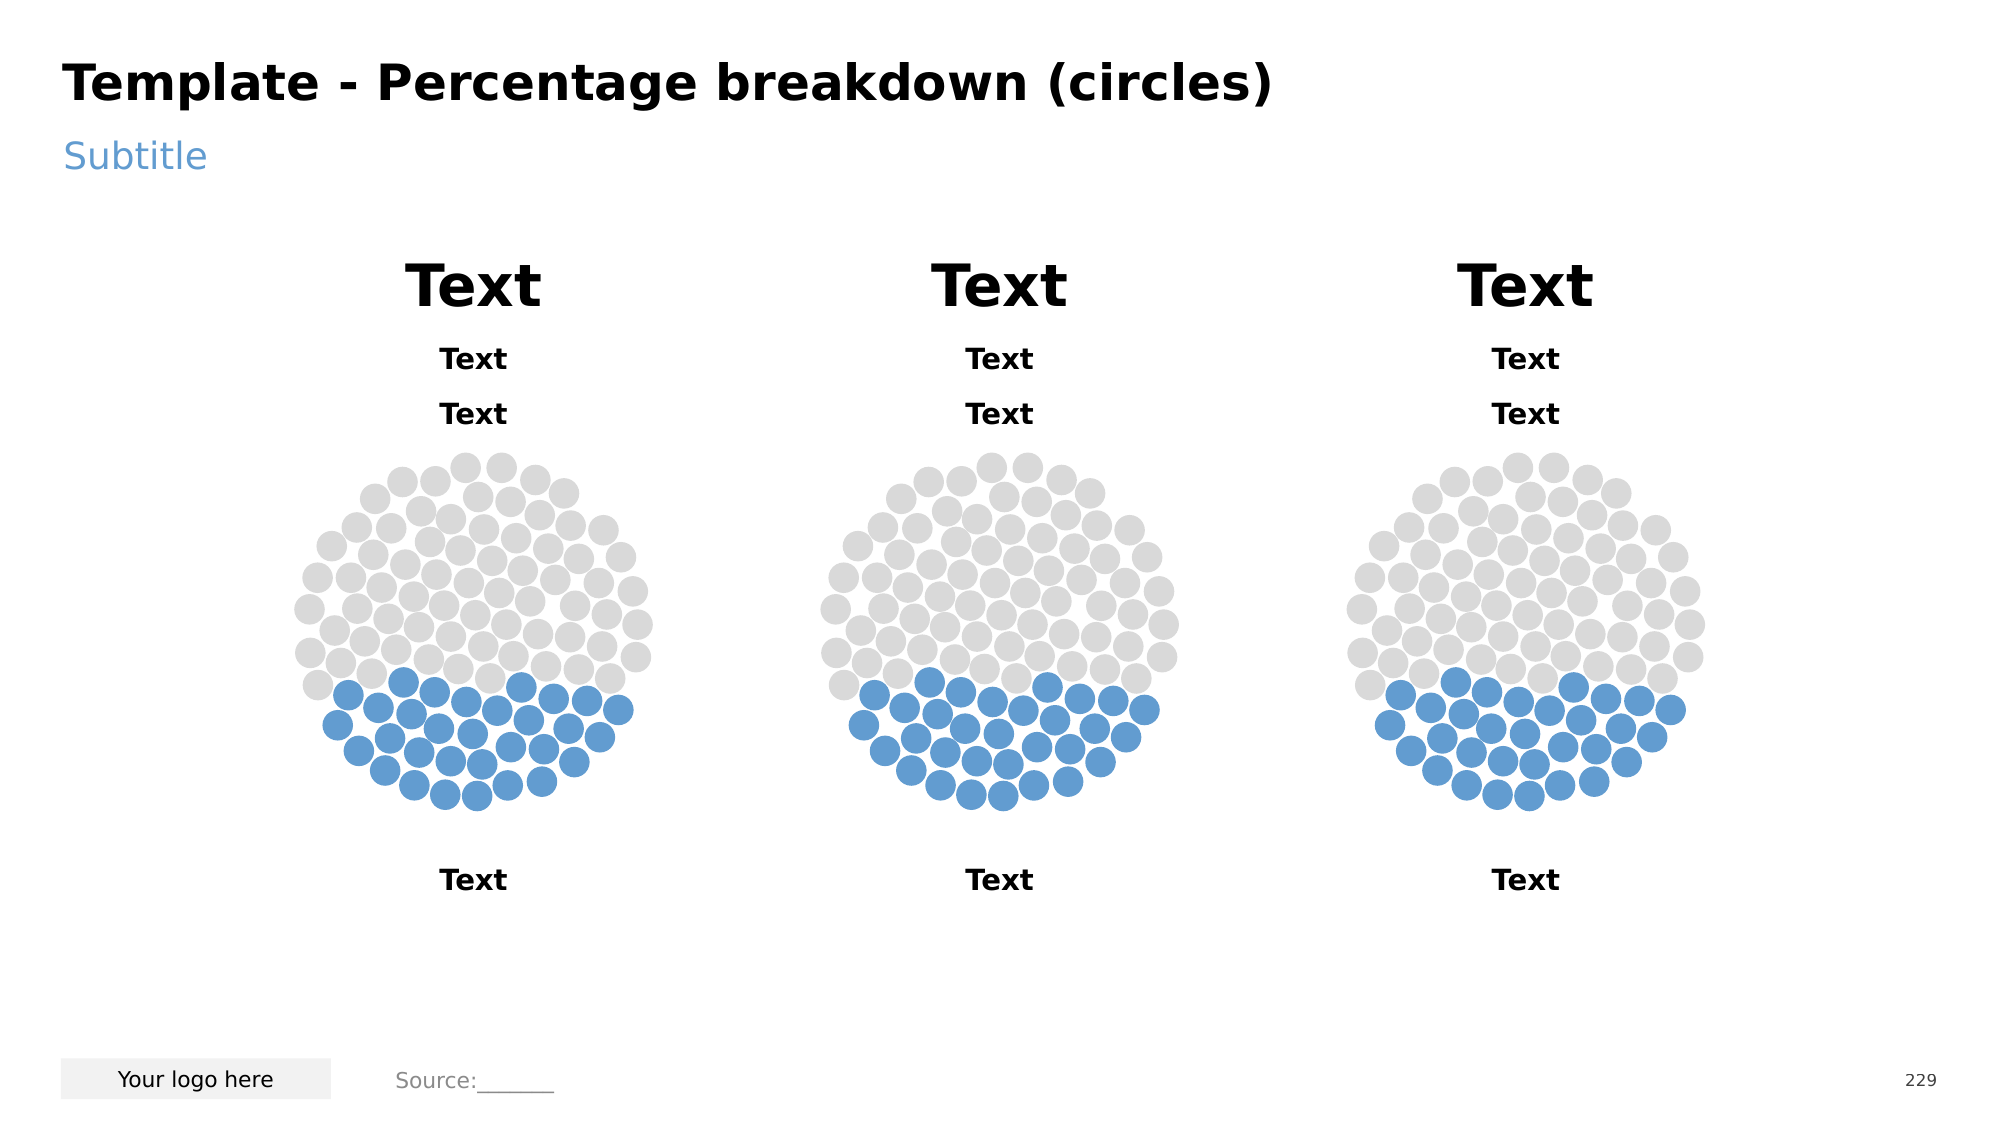

# Template - Percentage breakdown (circles)
Subtitle
Text
Text
Text
Text
Text
Text
Text
Text
Text

Text
Text
Text
Source:_______